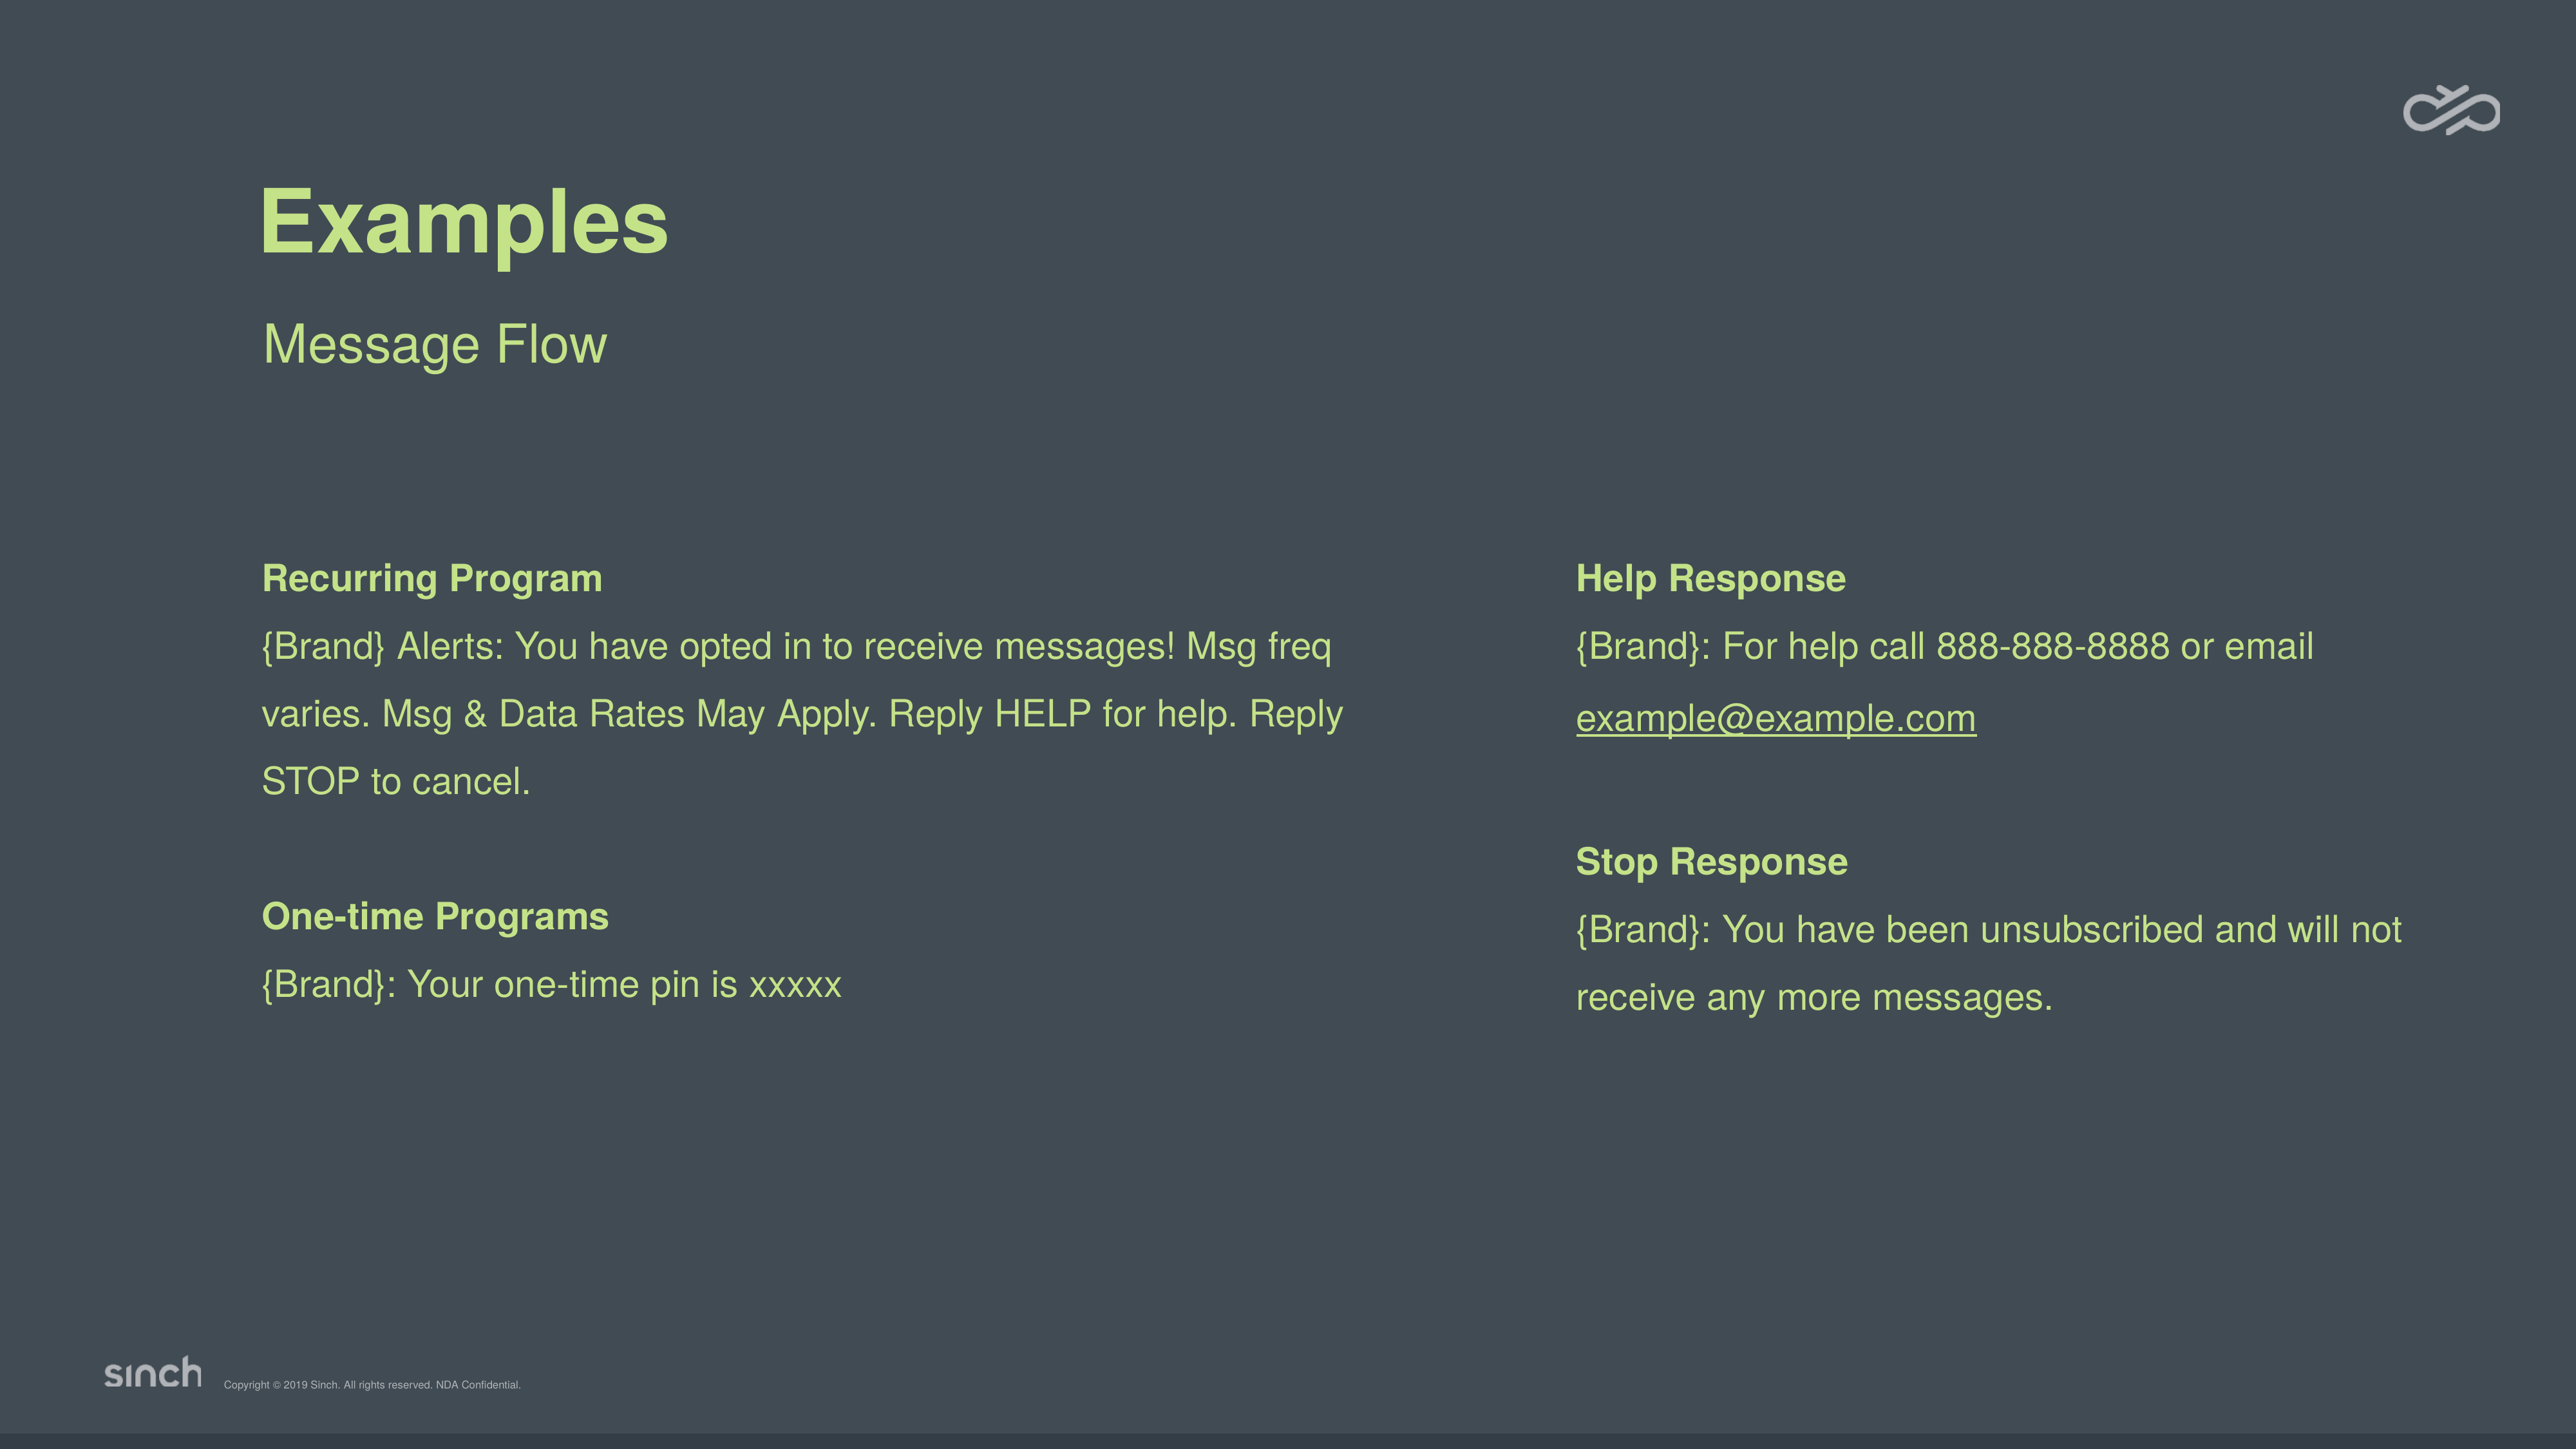

# Examples
Message Flow
Recurring Program
{Brand} Alerts: You have opted in to receive messages! Msg freq varies. Msg & Data Rates May Apply. Reply HELP for help. Reply STOP to cancel.

One-time Programs
{Brand}: Your one-time pin is xxxxx

Help Response
{Brand}: For help call 888-888-8888 or email example@example.com

Stop Response
{Brand}: You have been unsubscribed and will not receive any more messages.